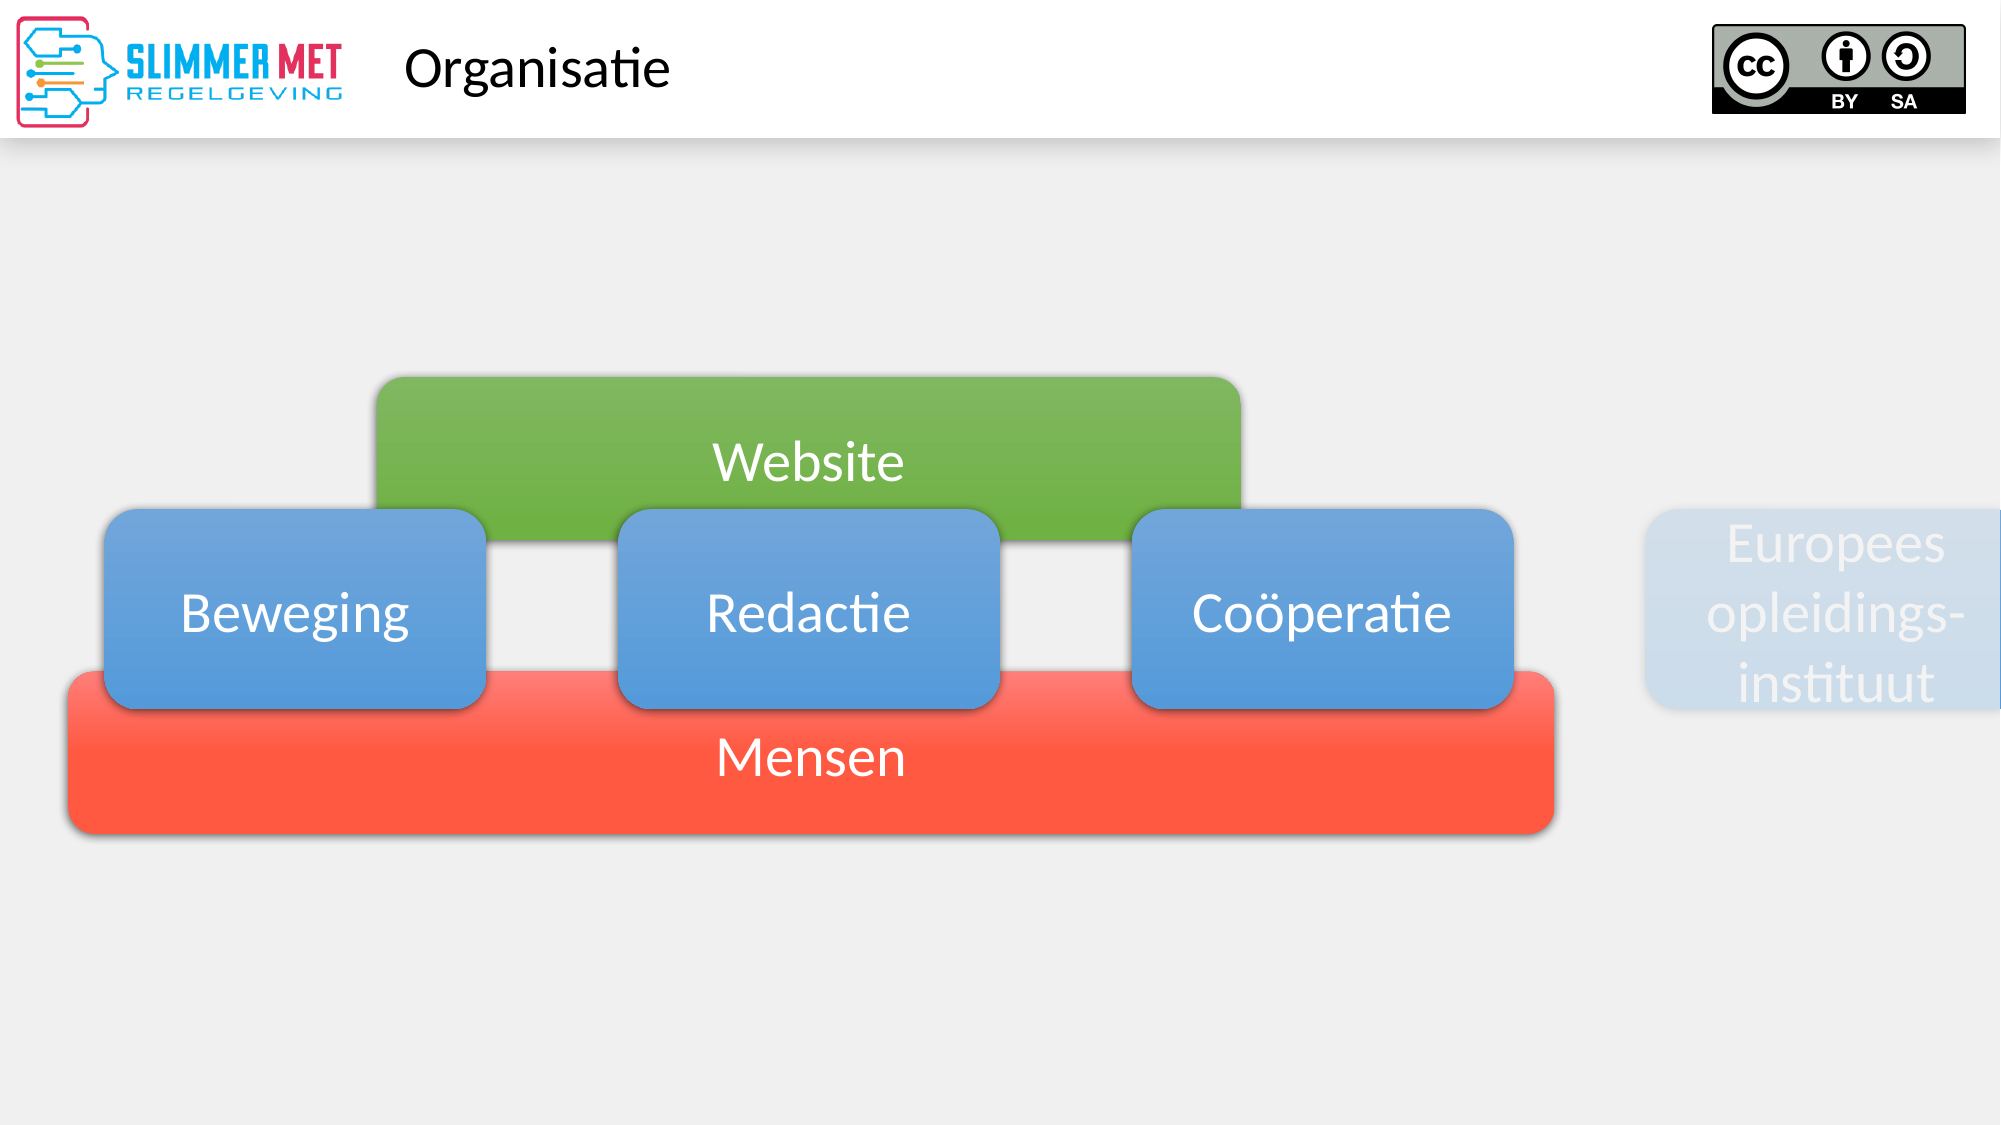

# Organisatie
Website

Beweging
Redactie
Coöperatie
Europees
opleidings-
instituut
Mensen